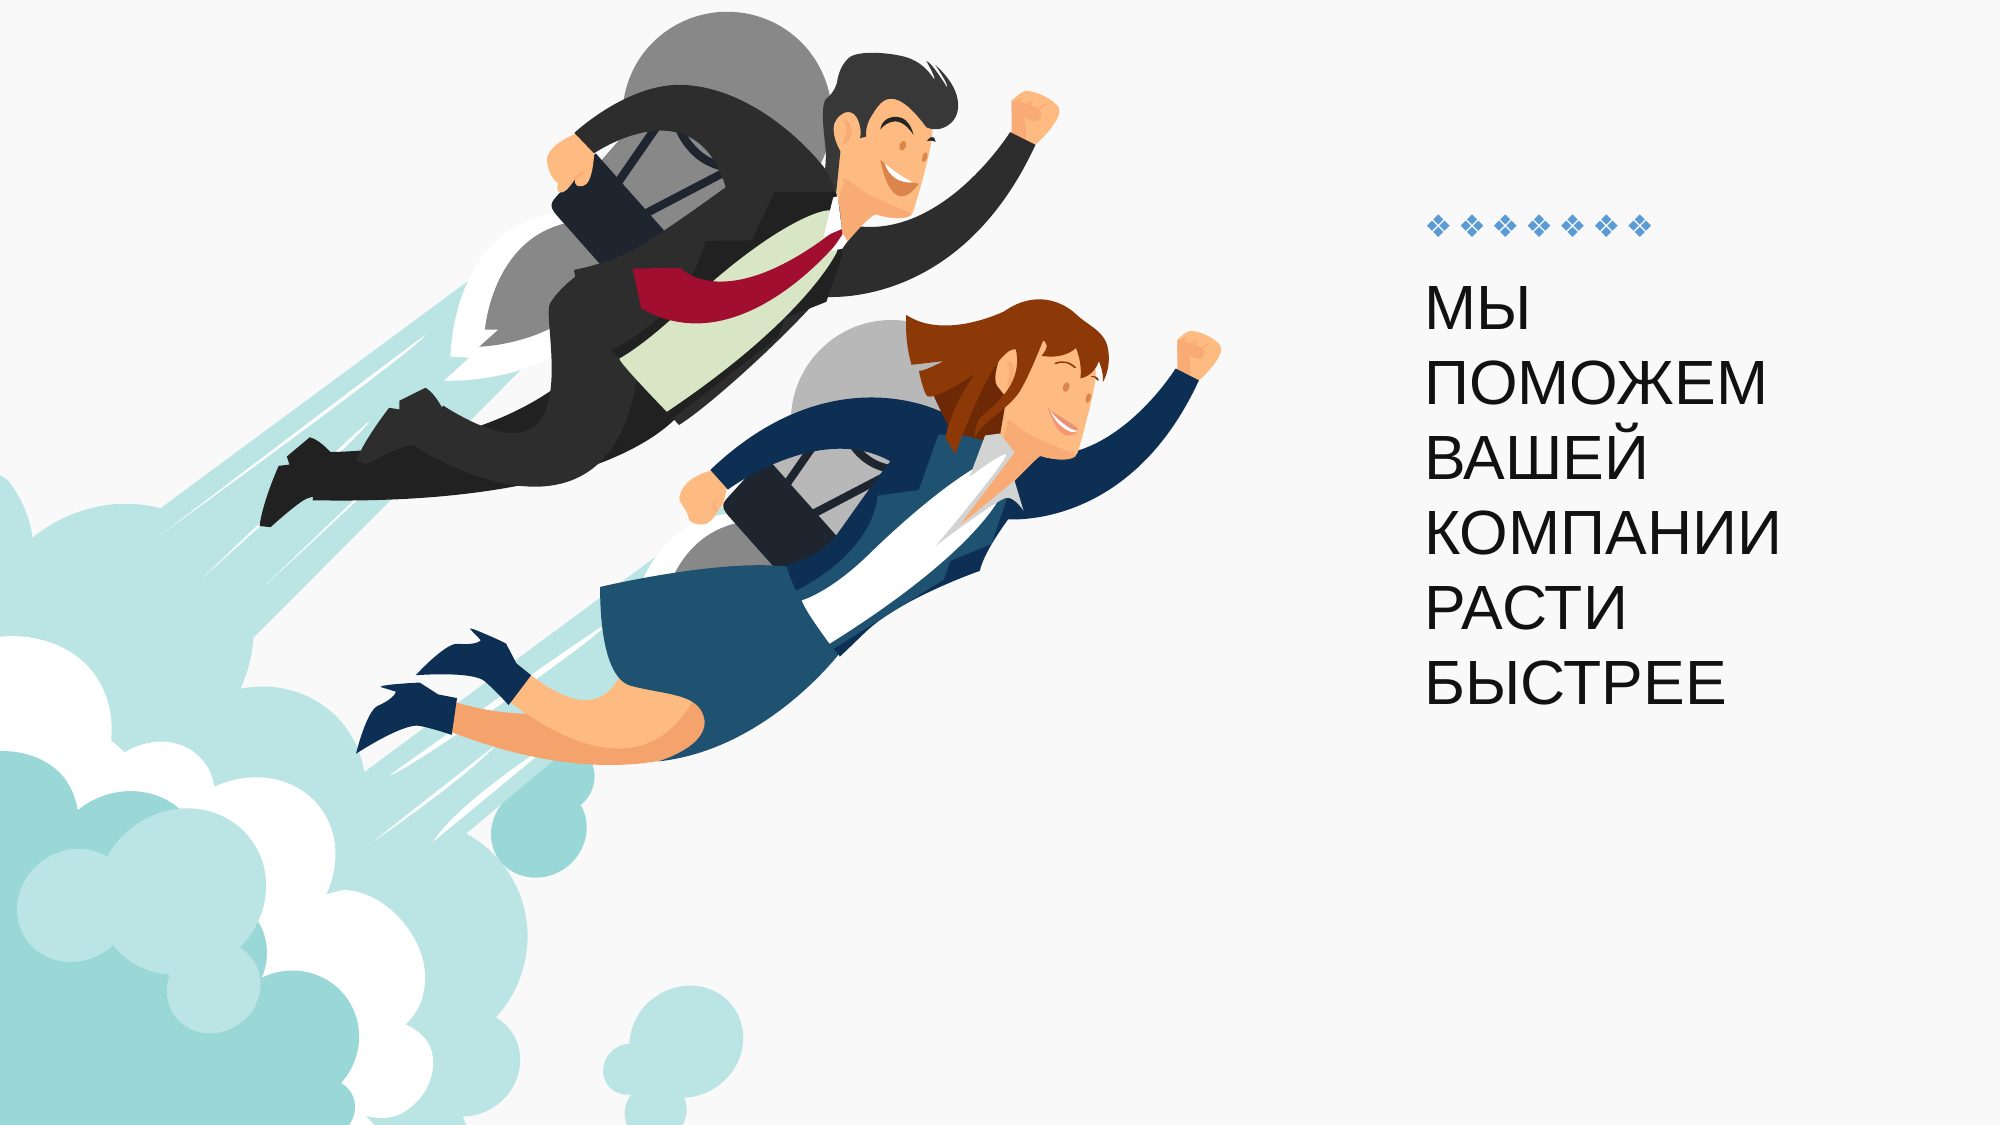

❖
❖
❖
❖
❖
❖
❖
МЫ ПОМОЖЕМ ВАШЕЙ КОМПАНИИ РАСТИ БЫСТРЕЕ